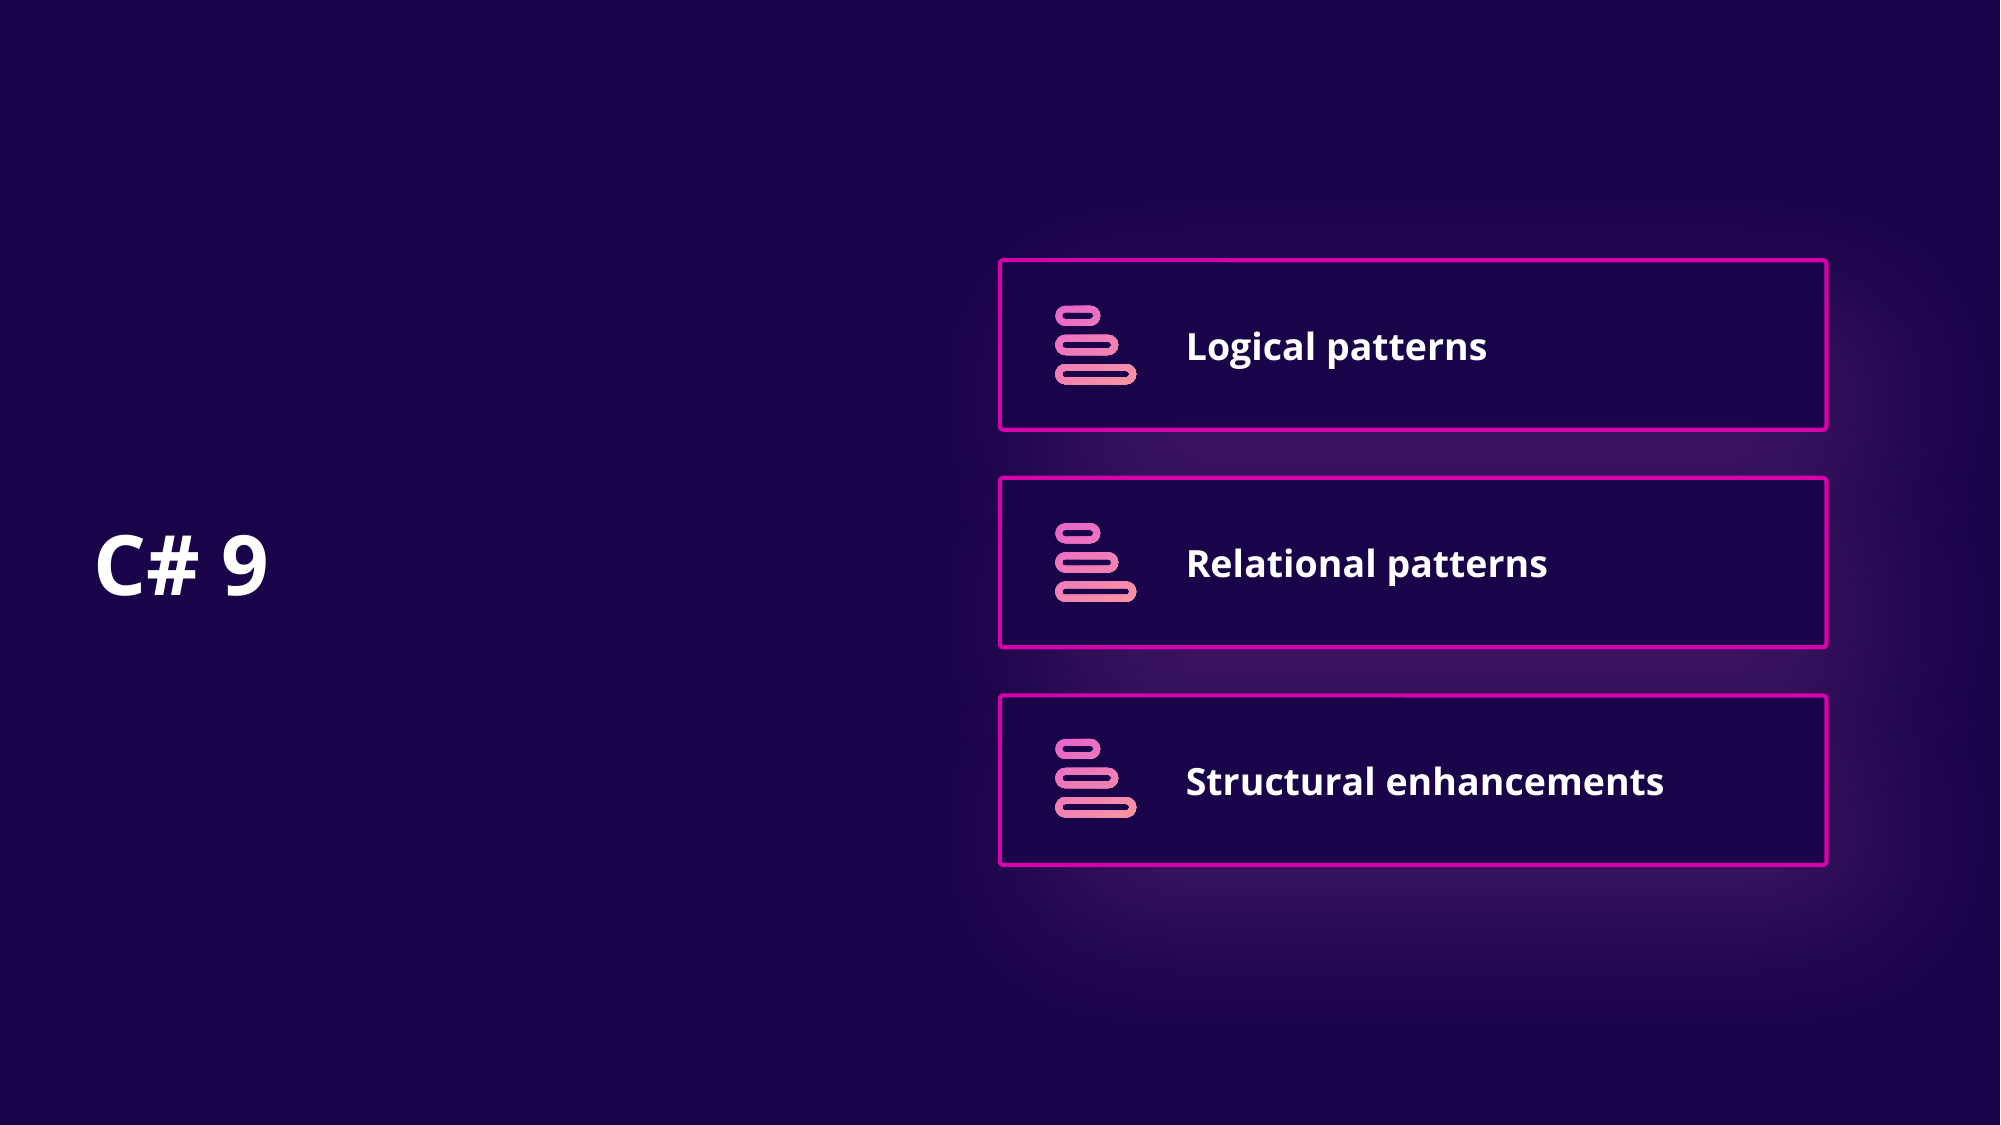

Logical patterns
# C# 9

Relational patterns

Structural enhancements